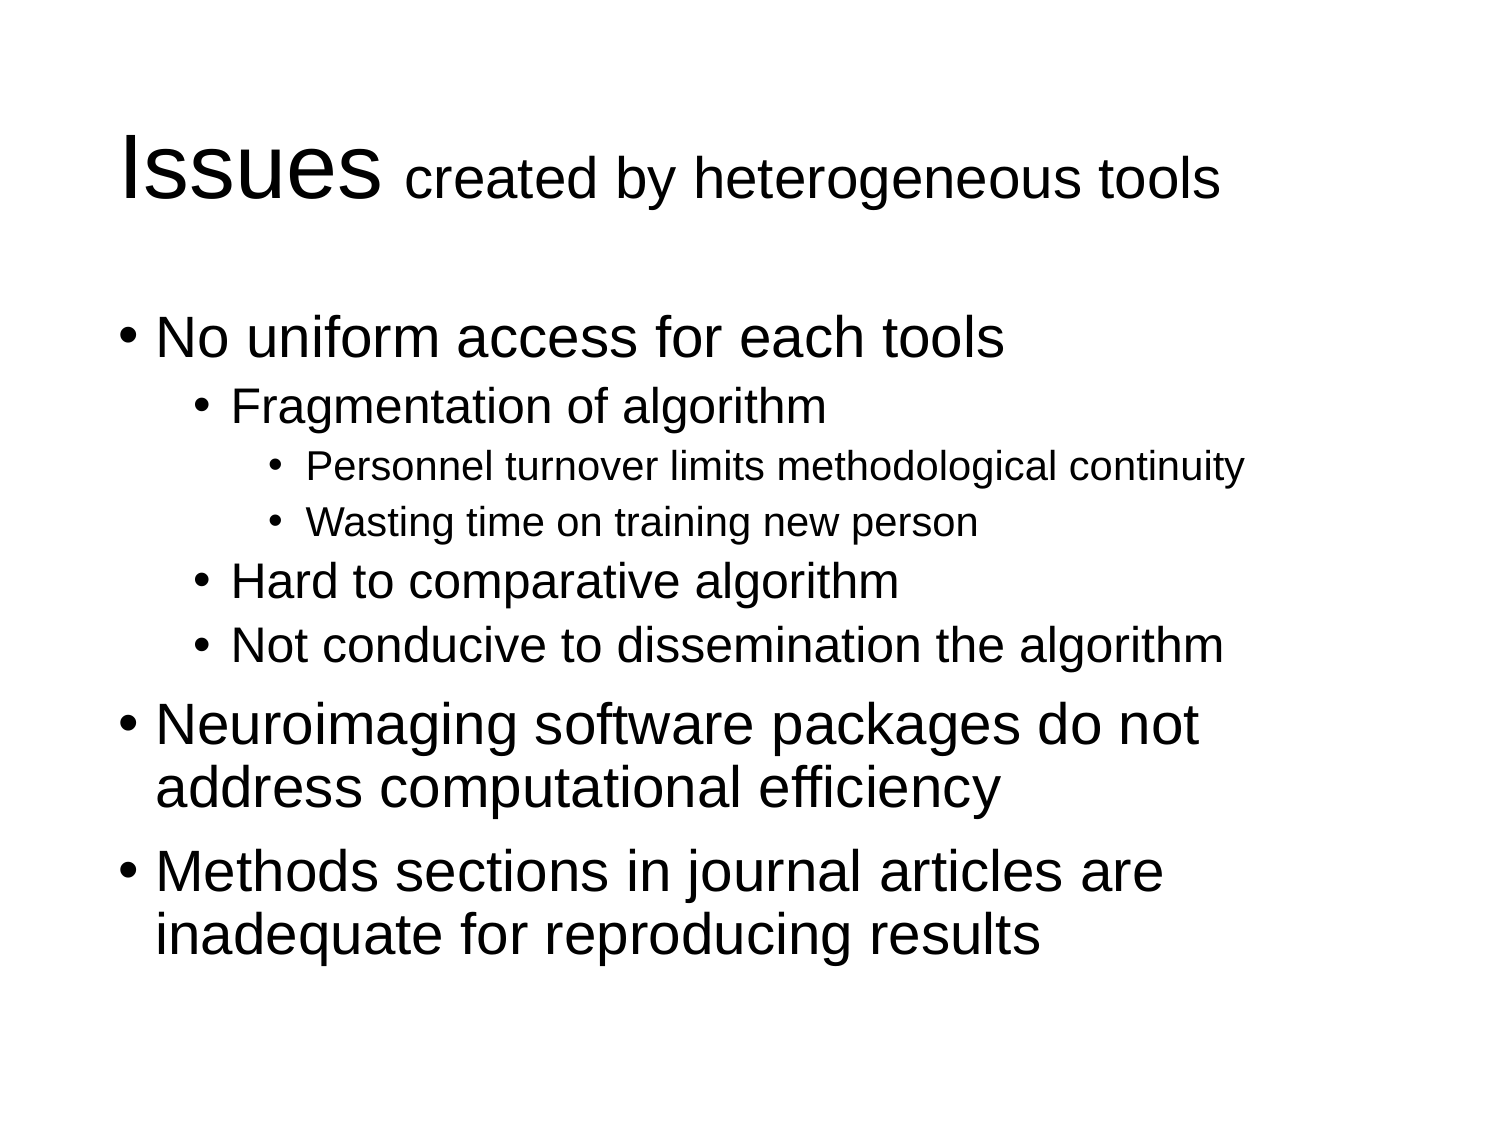

# Issues created by heterogeneous tools
No uniform access for each tools
Fragmentation of algorithm
Personnel turnover limits methodological continuity
Wasting time on training new person
Hard to comparative algorithm
Not conducive to dissemination the algorithm
Neuroimaging software packages do not address computational efficiency
Methods sections in journal articles are inadequate for reproducing results